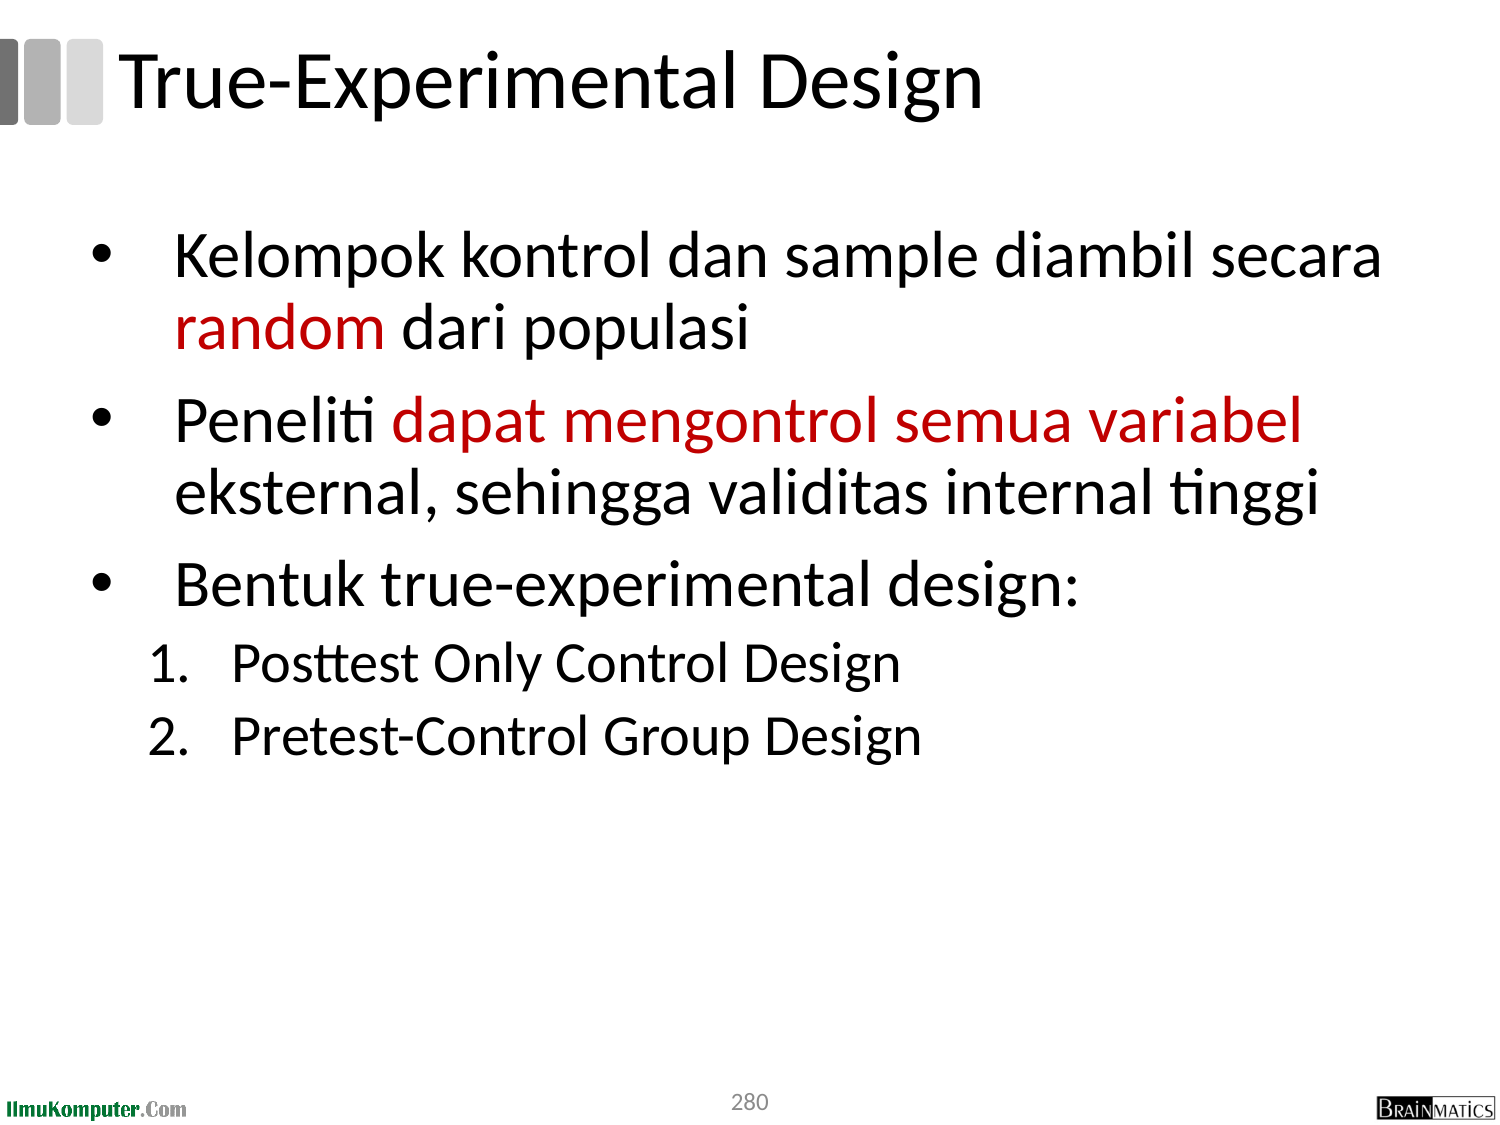

# True-Experimental Design
Kelompok kontrol dan sample diambil secara random dari populasi
Peneliti dapat mengontrol semua variabel eksternal, sehingga validitas internal tinggi
Bentuk true-experimental design:
Posttest Only Control Design
Pretest-Control Group Design
280